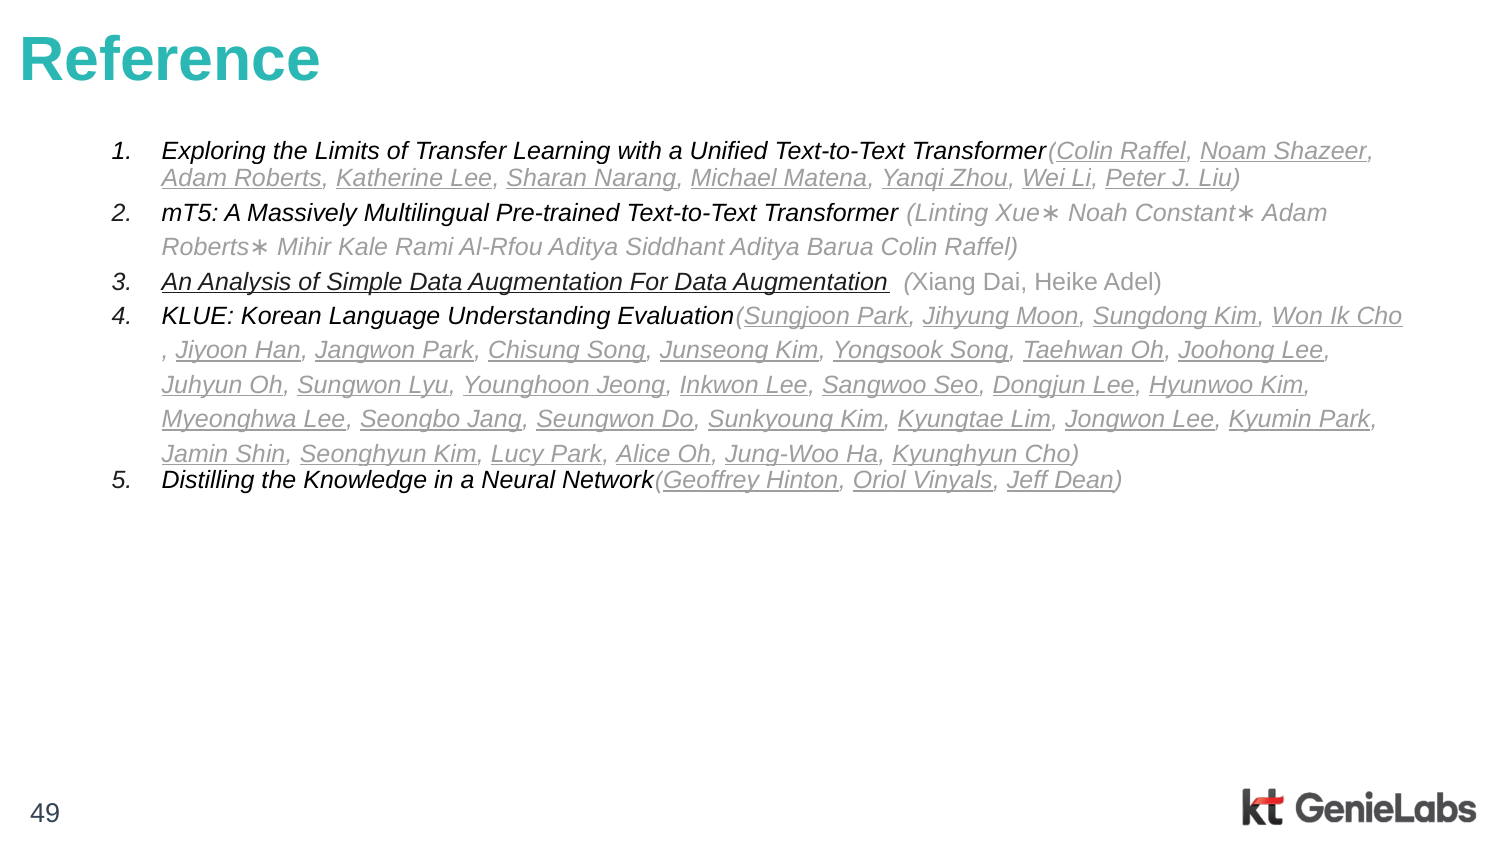

# Reference
Exploring the Limits of Transfer Learning with a Unified Text-to-Text Transformer(Colin Raffel, Noam Shazeer, Adam Roberts, Katherine Lee, Sharan Narang, Michael Matena, Yanqi Zhou, Wei Li, Peter J. Liu)
mT5: A Massively Multilingual Pre-trained Text-to-Text Transformer (Linting Xue∗ Noah Constant∗ Adam Roberts∗ Mihir Kale Rami Al-Rfou Aditya Siddhant Aditya Barua Colin Raffel)
An Analysis of Simple Data Augmentation For Data Augmentation  (Xiang Dai, Heike Adel)
KLUE: Korean Language Understanding Evaluation(Sungjoon Park, Jihyung Moon, Sungdong Kim, Won Ik Cho, Jiyoon Han, Jangwon Park, Chisung Song, Junseong Kim, Yongsook Song, Taehwan Oh, Joohong Lee, Juhyun Oh, Sungwon Lyu, Younghoon Jeong, Inkwon Lee, Sangwoo Seo, Dongjun Lee, Hyunwoo Kim, Myeonghwa Lee, Seongbo Jang, Seungwon Do, Sunkyoung Kim, Kyungtae Lim, Jongwon Lee, Kyumin Park, Jamin Shin, Seonghyun Kim, Lucy Park, Alice Oh, Jung-Woo Ha, Kyunghyun Cho)
Distilling the Knowledge in a Neural Network(Geoffrey Hinton, Oriol Vinyals, Jeff Dean)
49